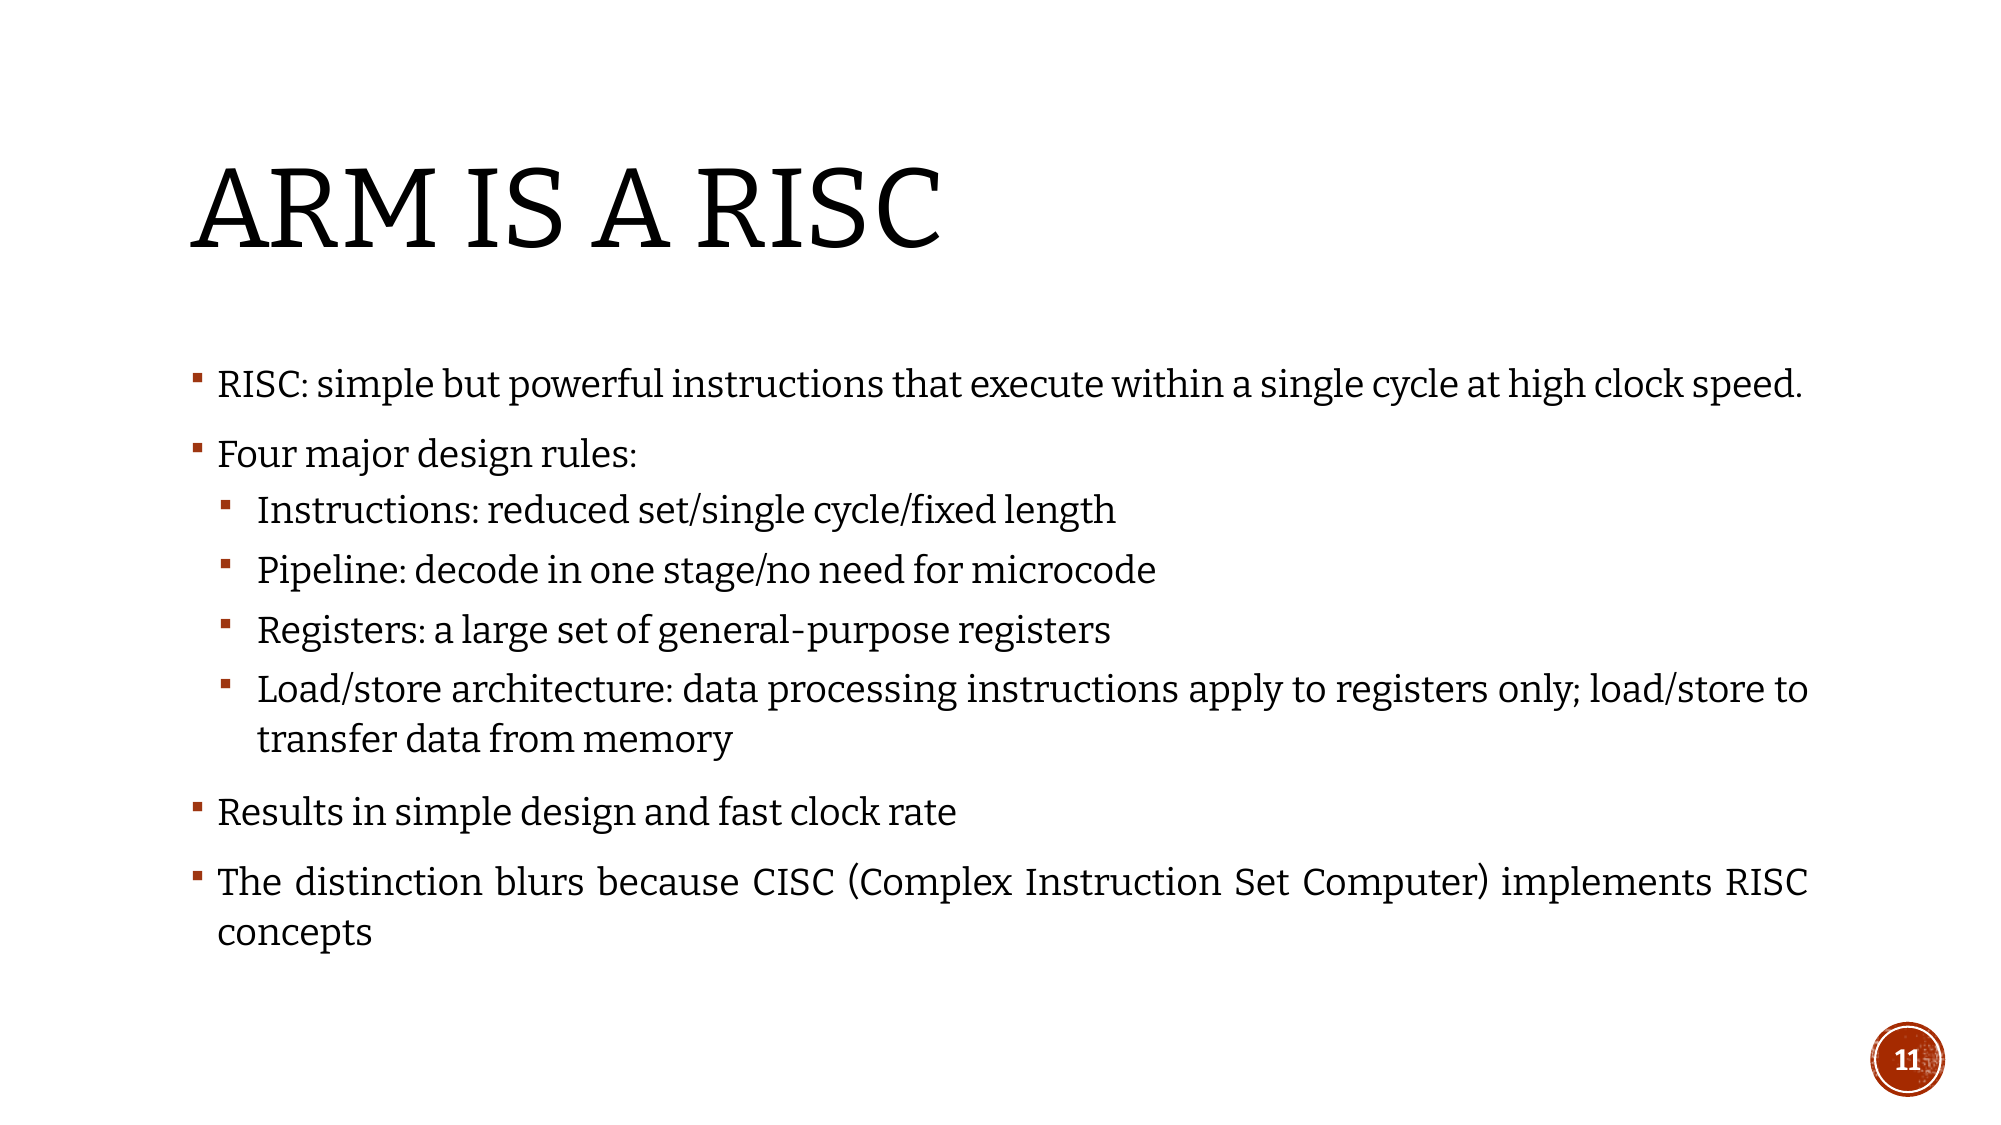

# ARM is a RISC
RISC: simple but powerful instructions that execute within a single cycle at high clock speed.
Four major design rules:
Instructions: reduced set/single cycle/fixed length
Pipeline: decode in one stage/no need for microcode
Registers: a large set of general-purpose registers
Load/store architecture: data processing instructions apply to registers only; load/store to transfer data from memory
Results in simple design and fast clock rate
The distinction blurs because CISC (Complex Instruction Set Computer) implements RISC concepts
11